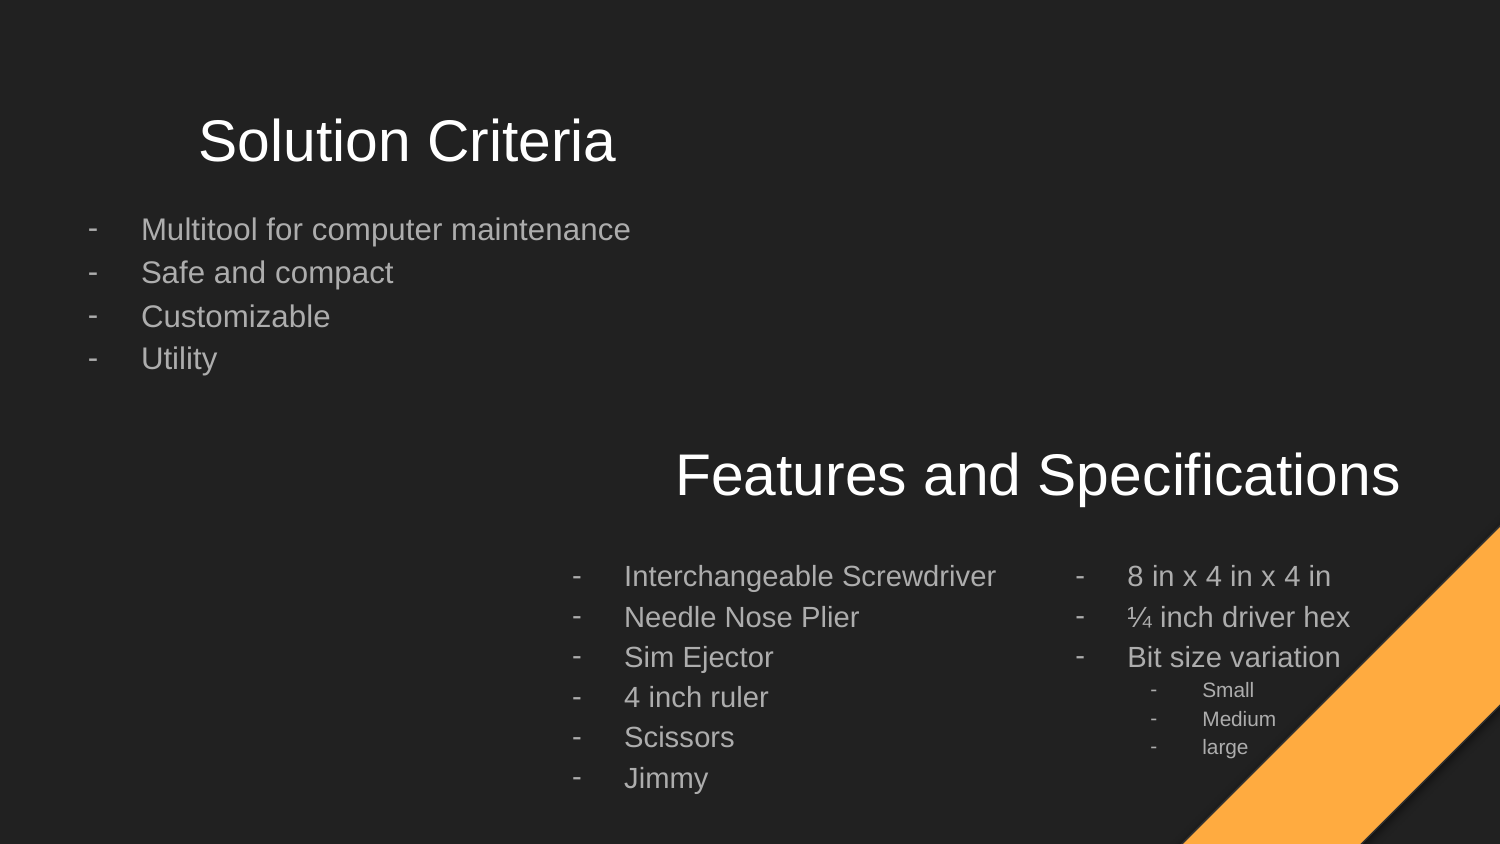

# Solution Criteria
Multitool for computer maintenance
Safe and compact
Customizable
Utility
Features and Specifications

Interchangeable Screwdriver
Needle Nose Plier
Sim Ejector
4 inch ruler
Scissors
Jimmy

8 in x 4 in x 4 in
¼ inch driver hex
Bit size variation
Small
Medium
large